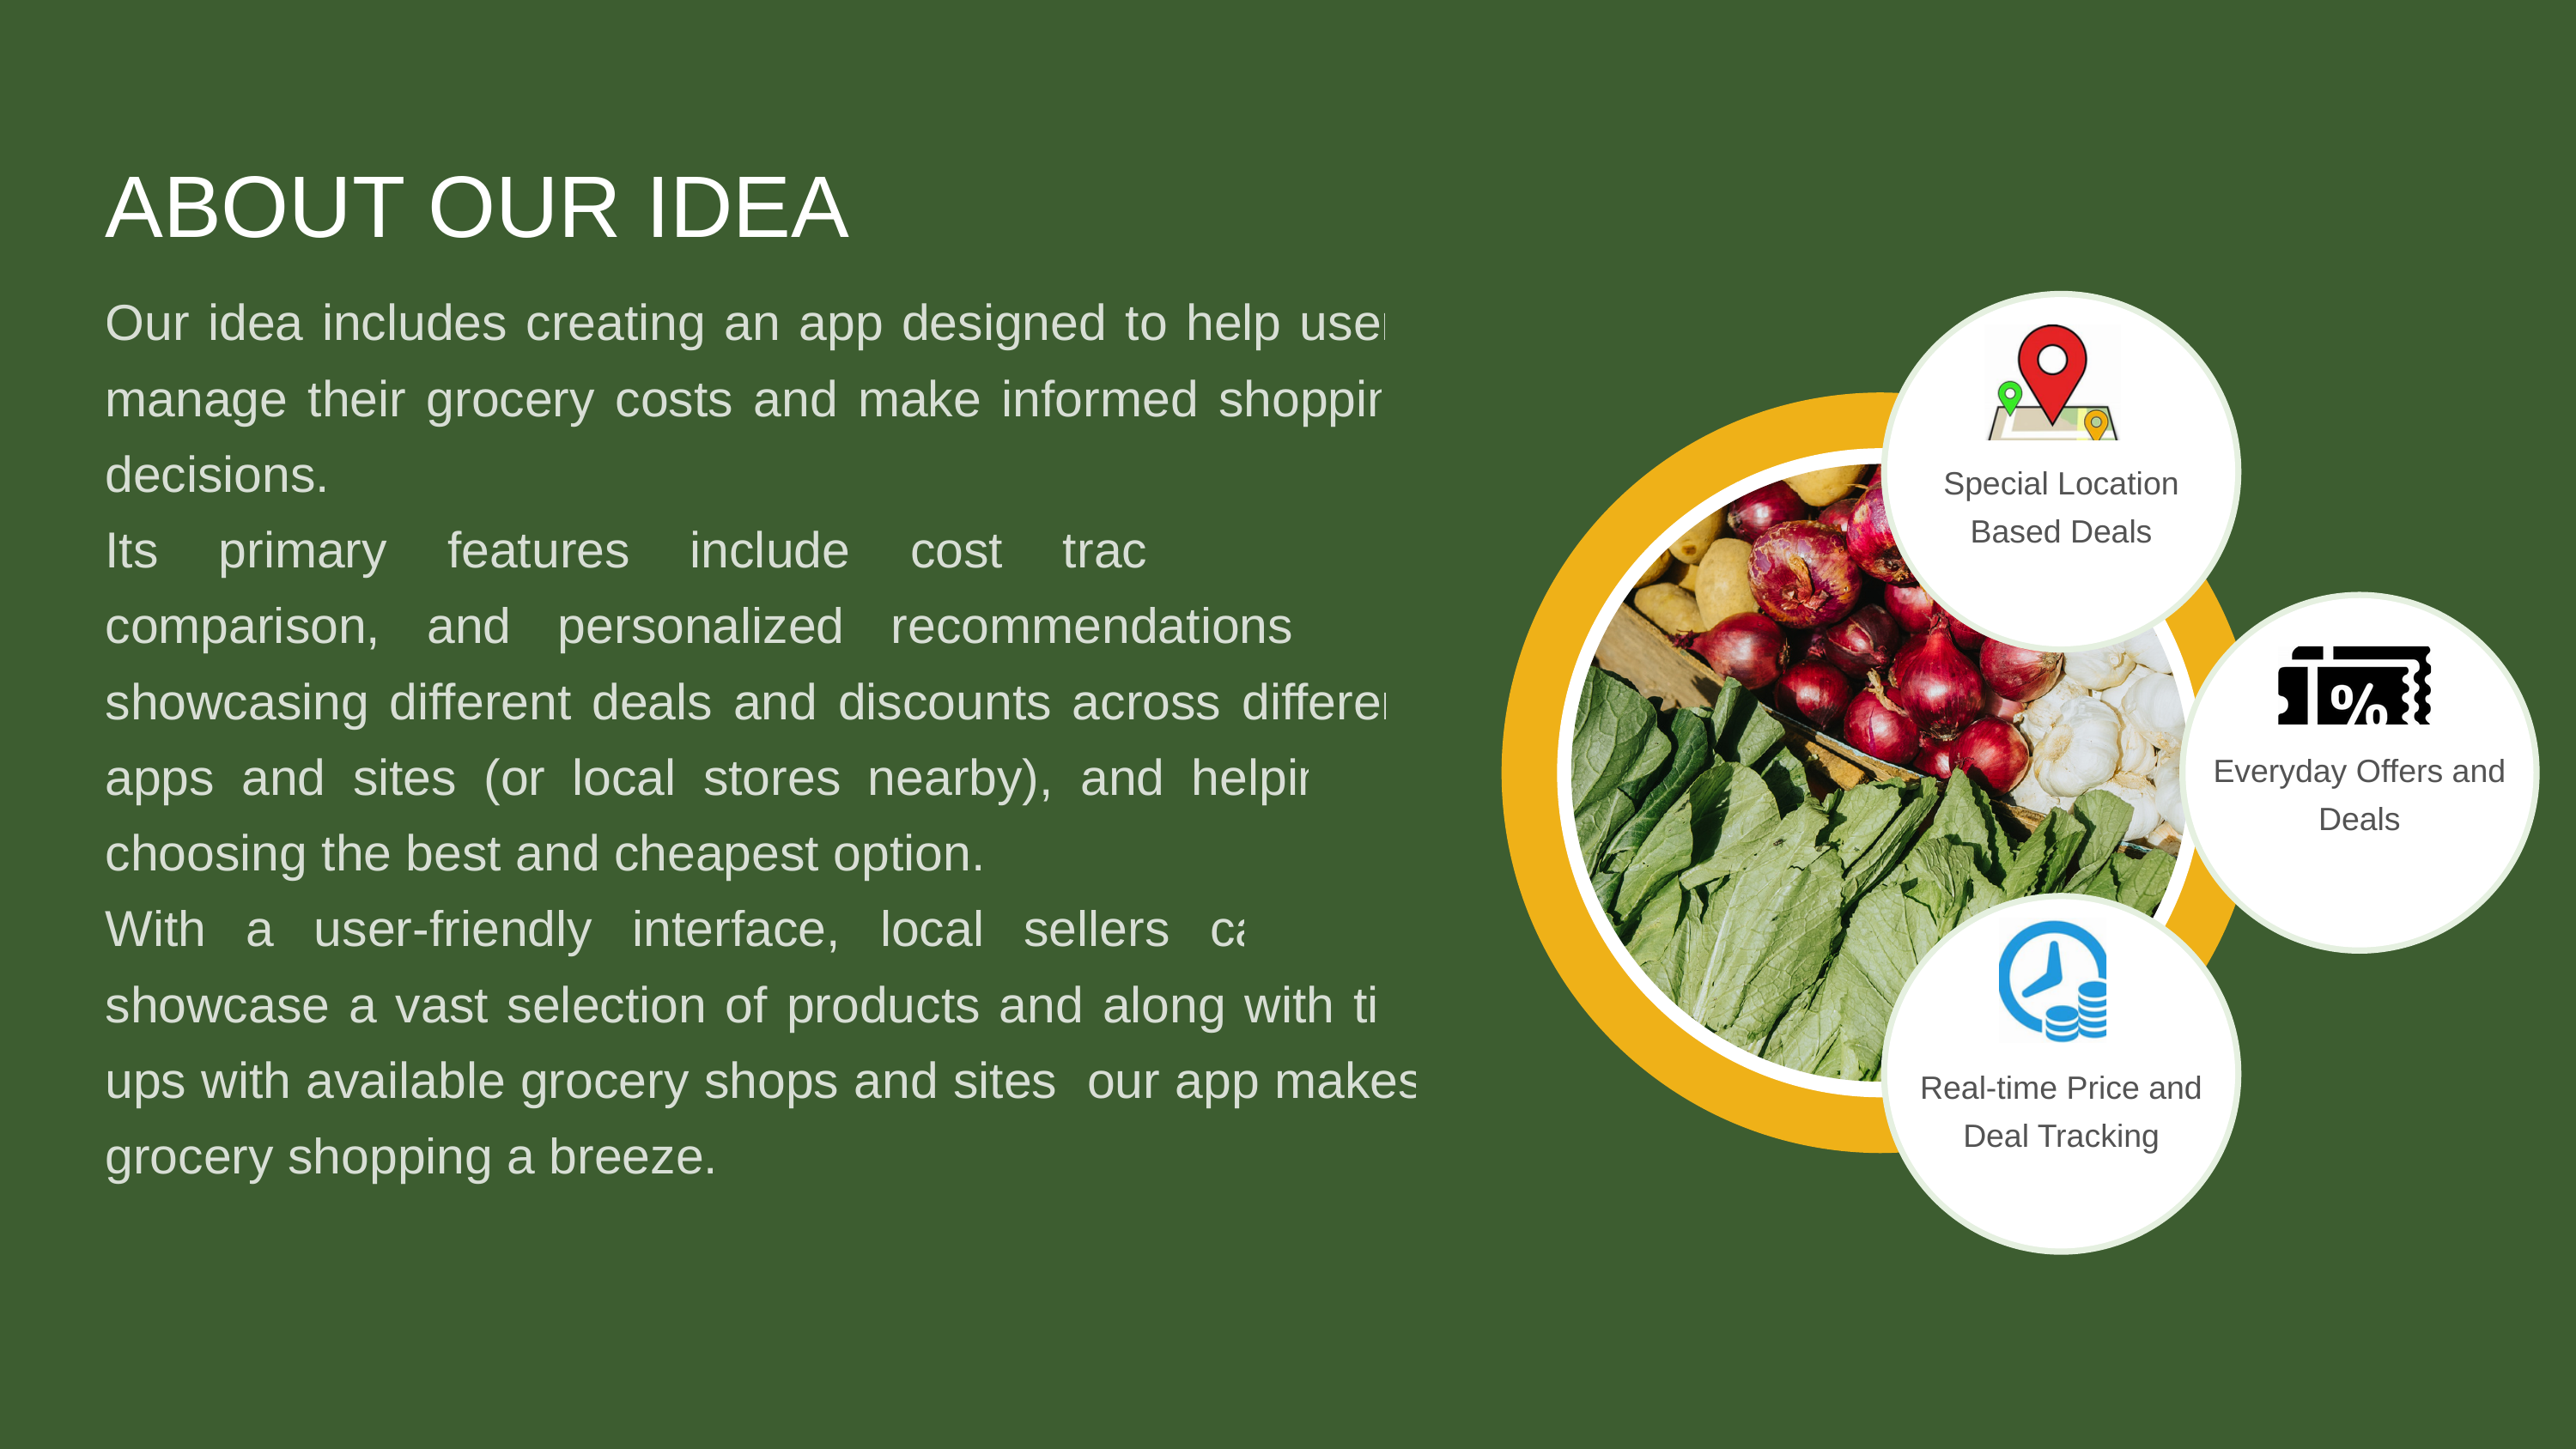

ABOUT OUR IDEA
Our idea includes creating an app designed to help users manage their grocery costs and make informed shopping decisions.
Its primary features include cost tracking, price comparison, and personalized recommendations and showcasing different deals and discounts across different apps and sites (or local stores nearby), and helping In choosing the best and cheapest option.
With a user-friendly interface, local sellers can also showcase a vast selection of products and along with tie-ups with available grocery shops and sites  our app makes grocery shopping a breeze.

Special Location Based Deals

Everyday Offers and Deals

Real-time Price and Deal Tracking